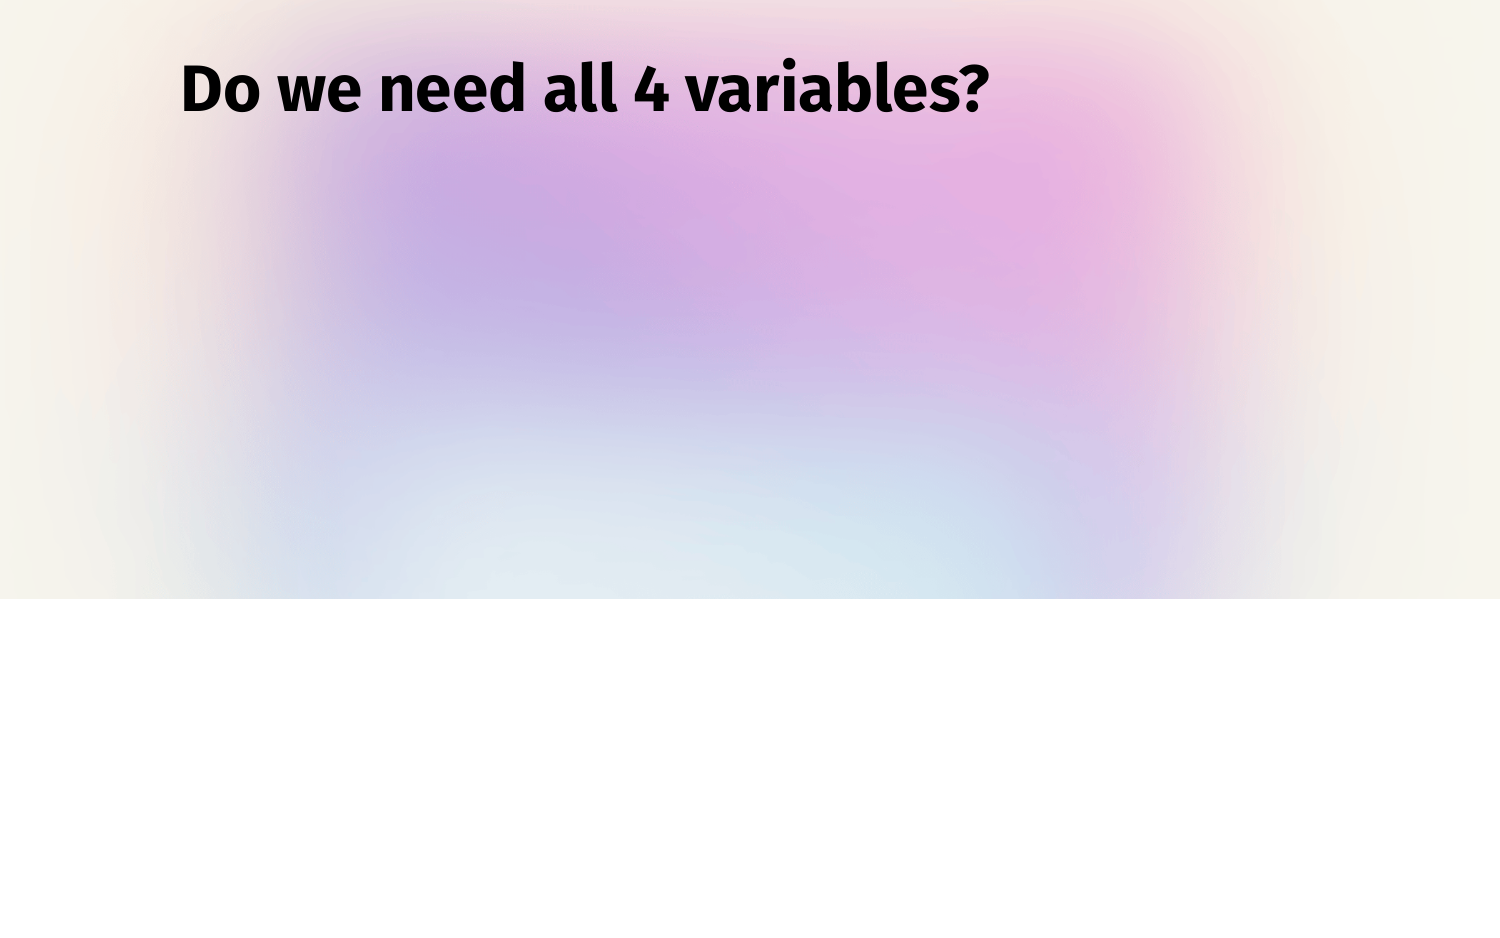

# Do we need all 4 variables?